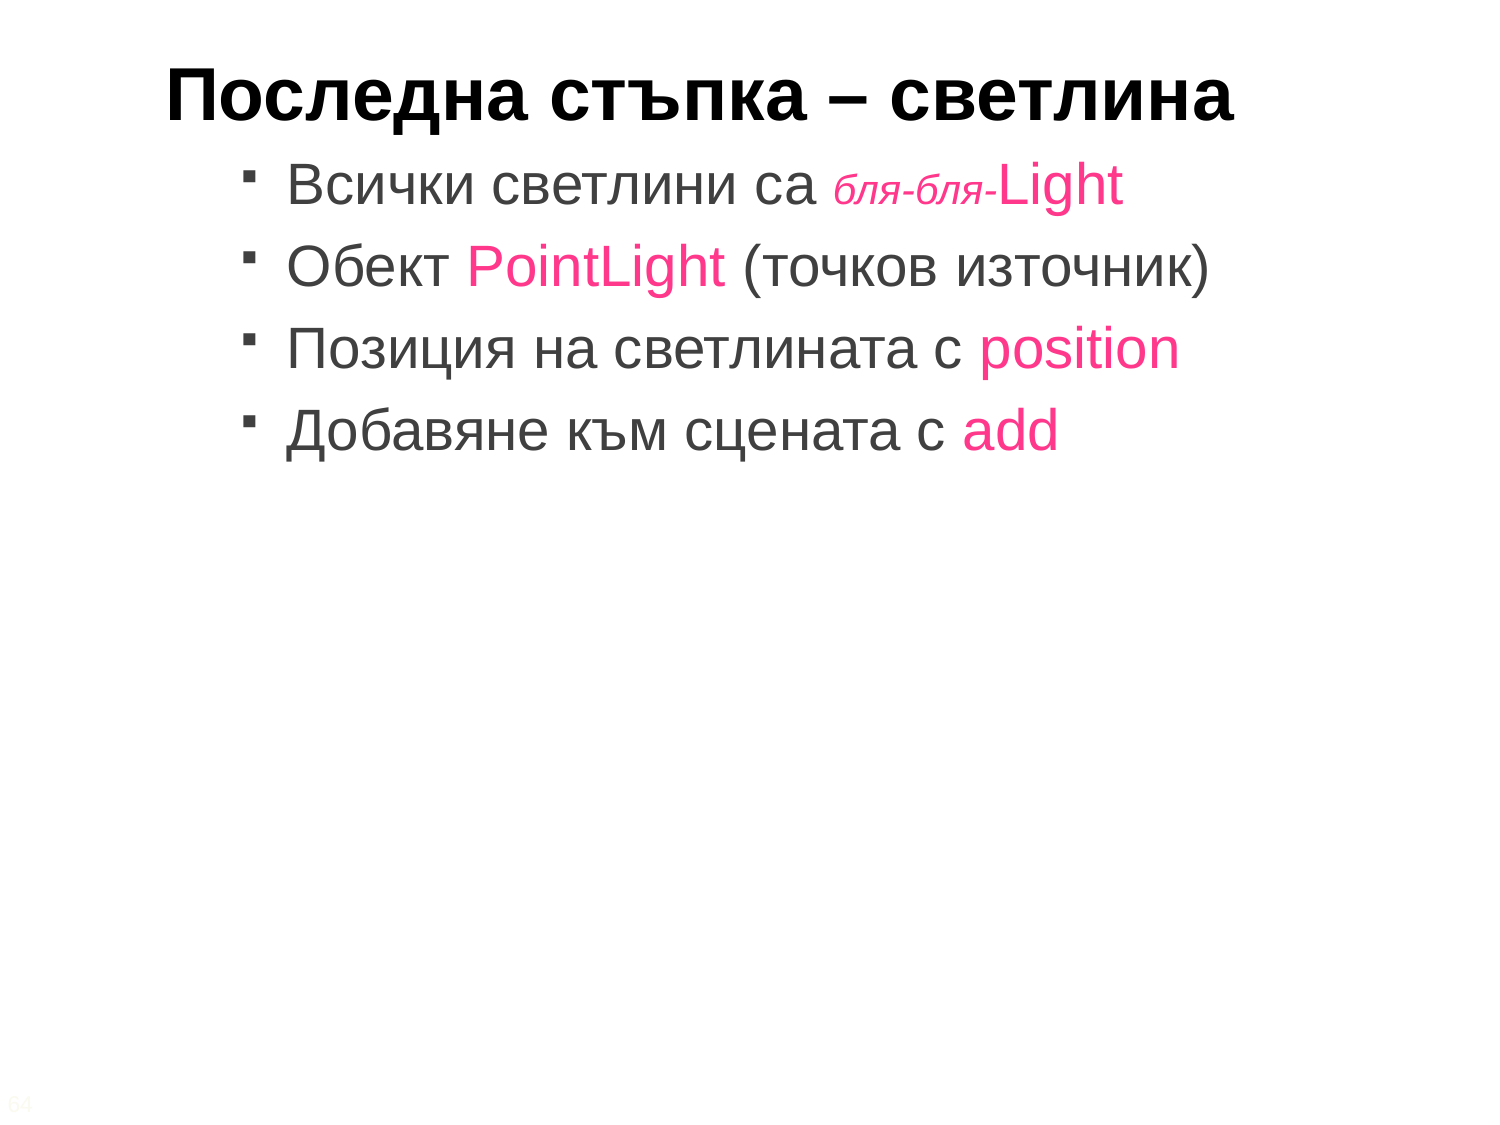

Последна стъпка – светлина
Всички светлини са бля-бля-Light
Обект PointLight (точков източник)
Позиция на светлината с position
Добавяне към сцената с add